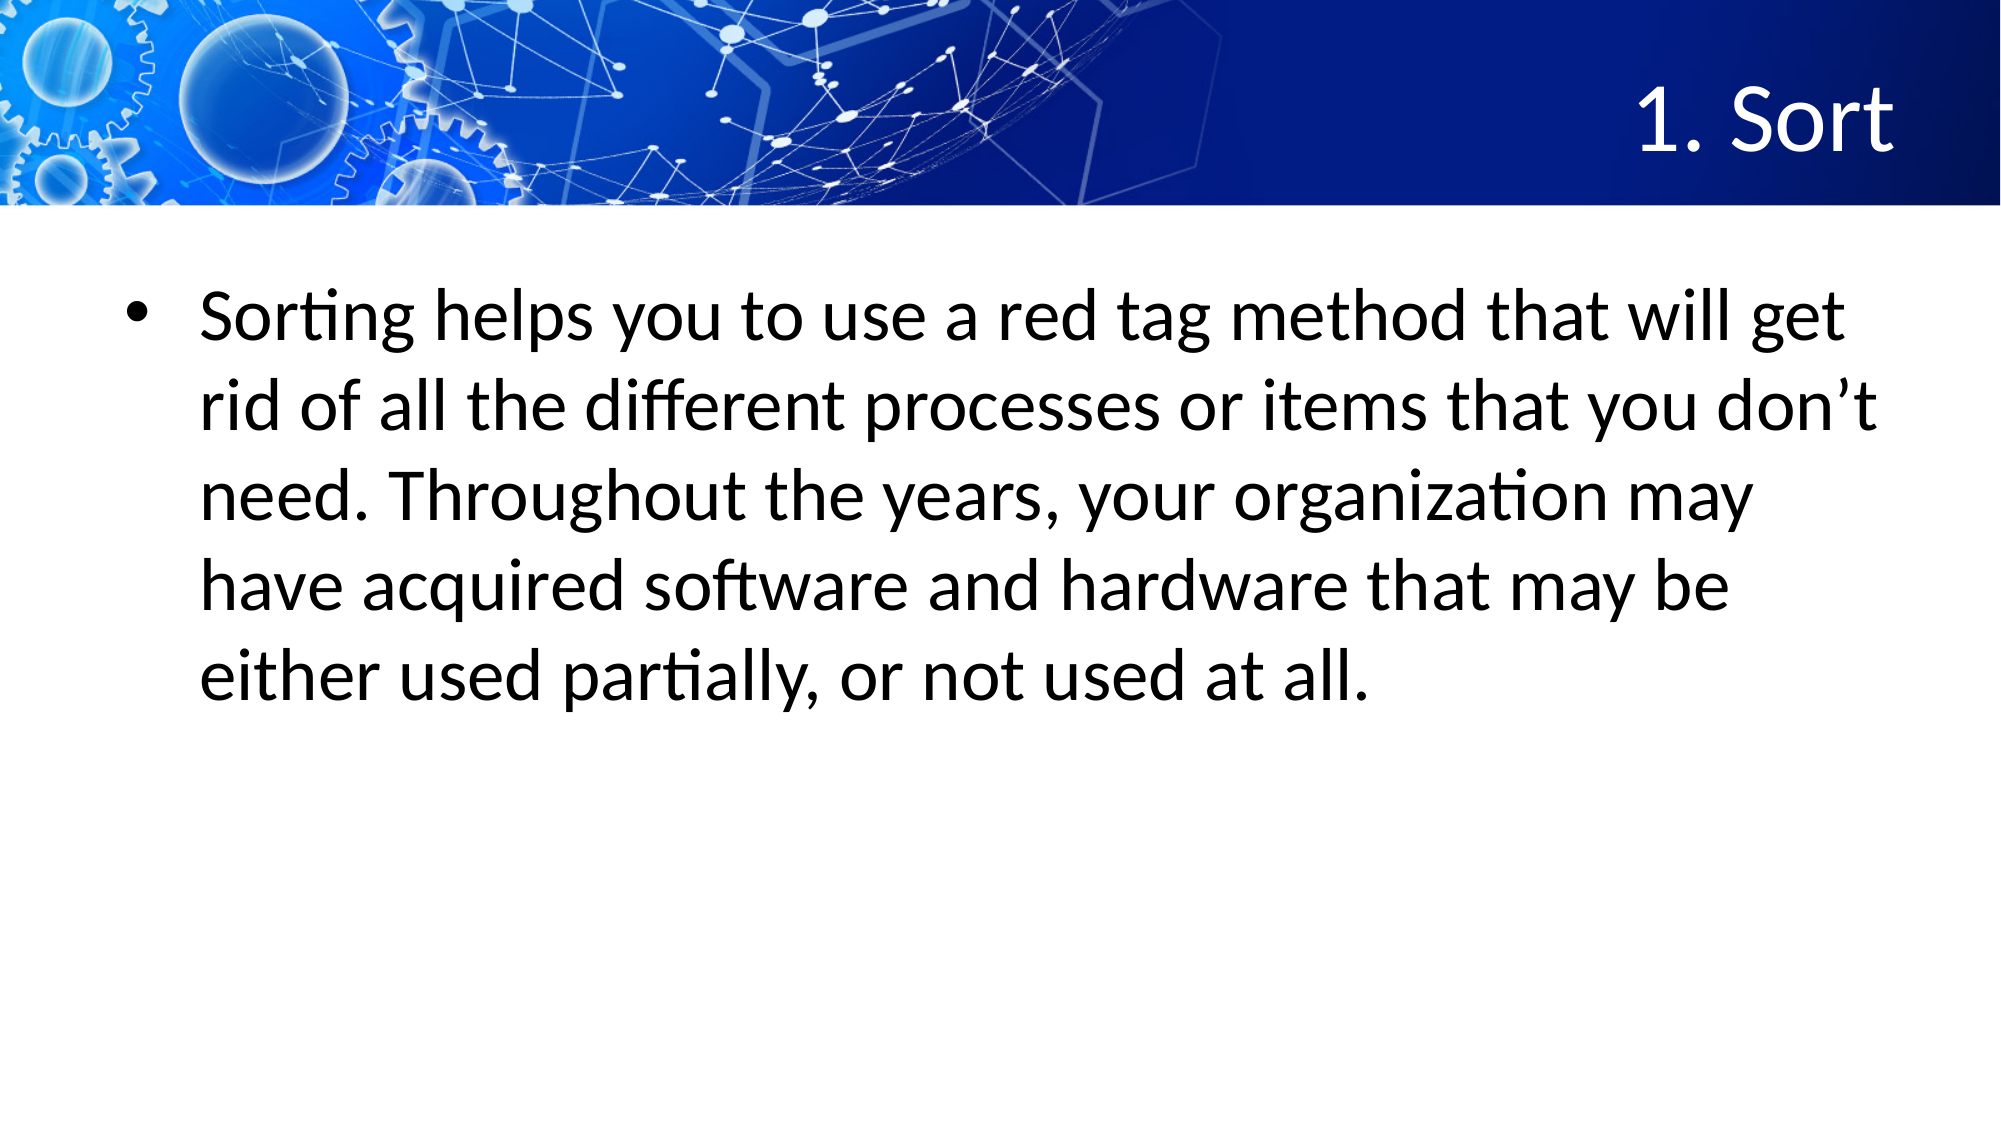

# 1. Sort
Sorting helps you to use a red tag method that will get rid of all the different processes or items that you don’t need. Throughout the years, your organization may have acquired software and hardware that may be either used partially, or not used at all.